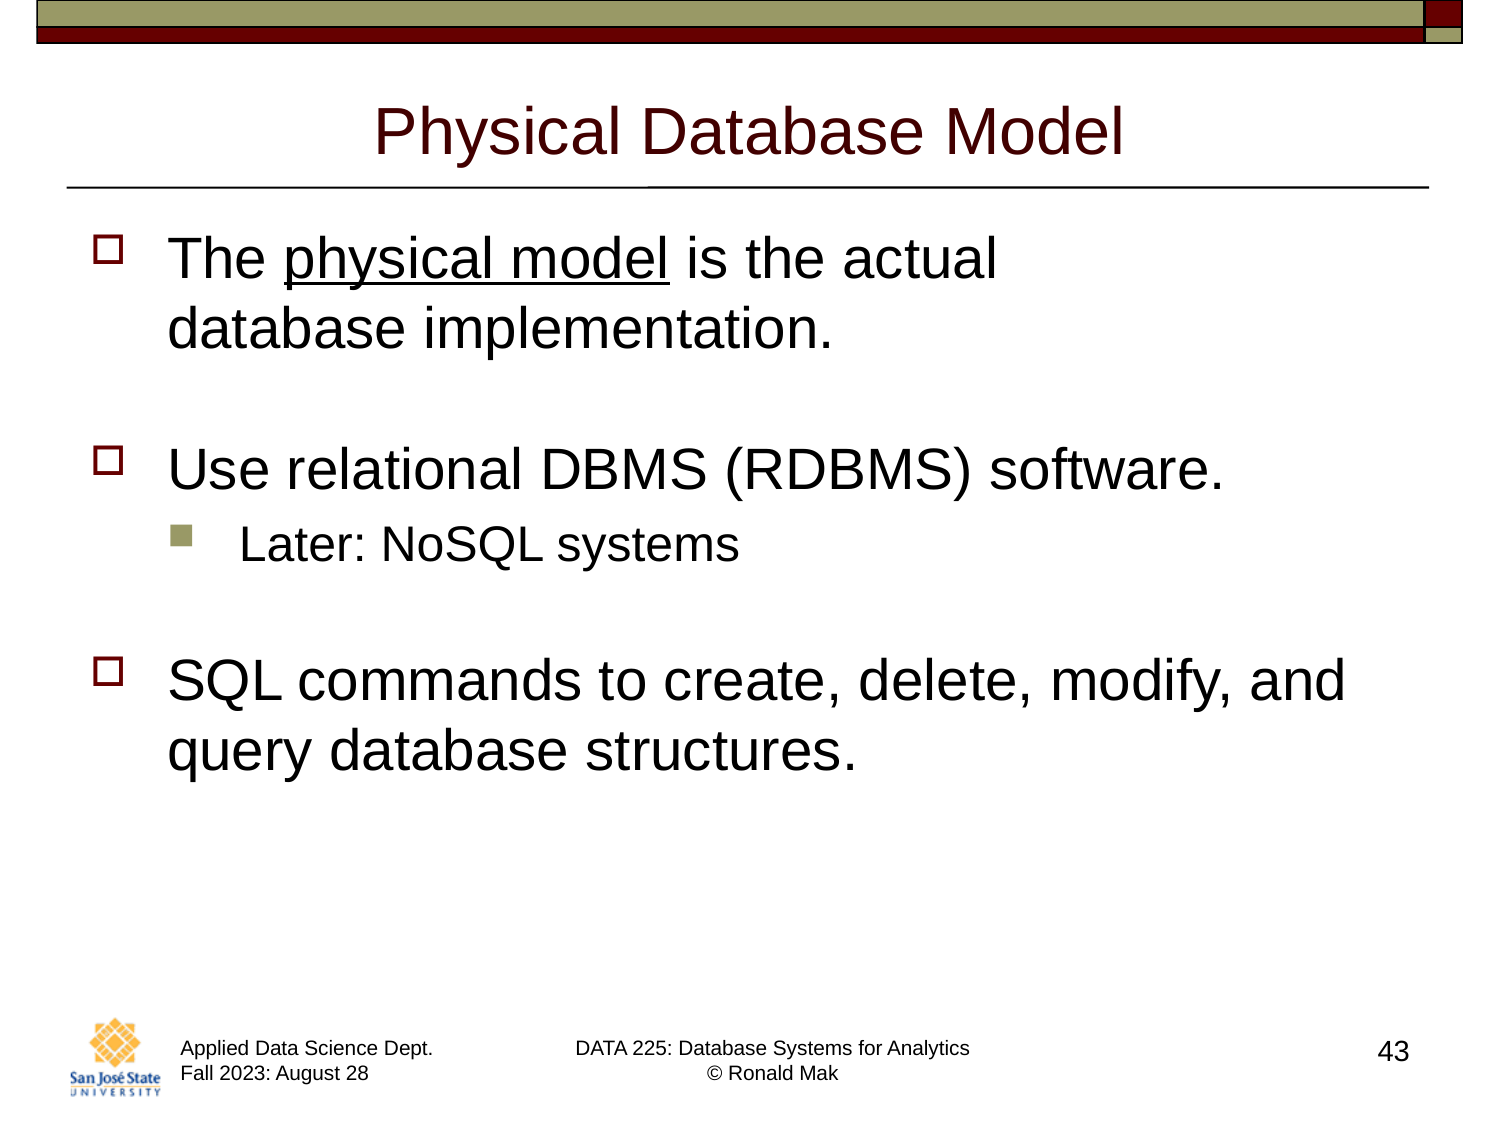

# Physical Database Model
The physical model is the actual
database implementation.

Use relational DBMS (RDBMS) software.
Later: NoSQL systems

SQL commands to create, delete, modify, and query database structures.
43